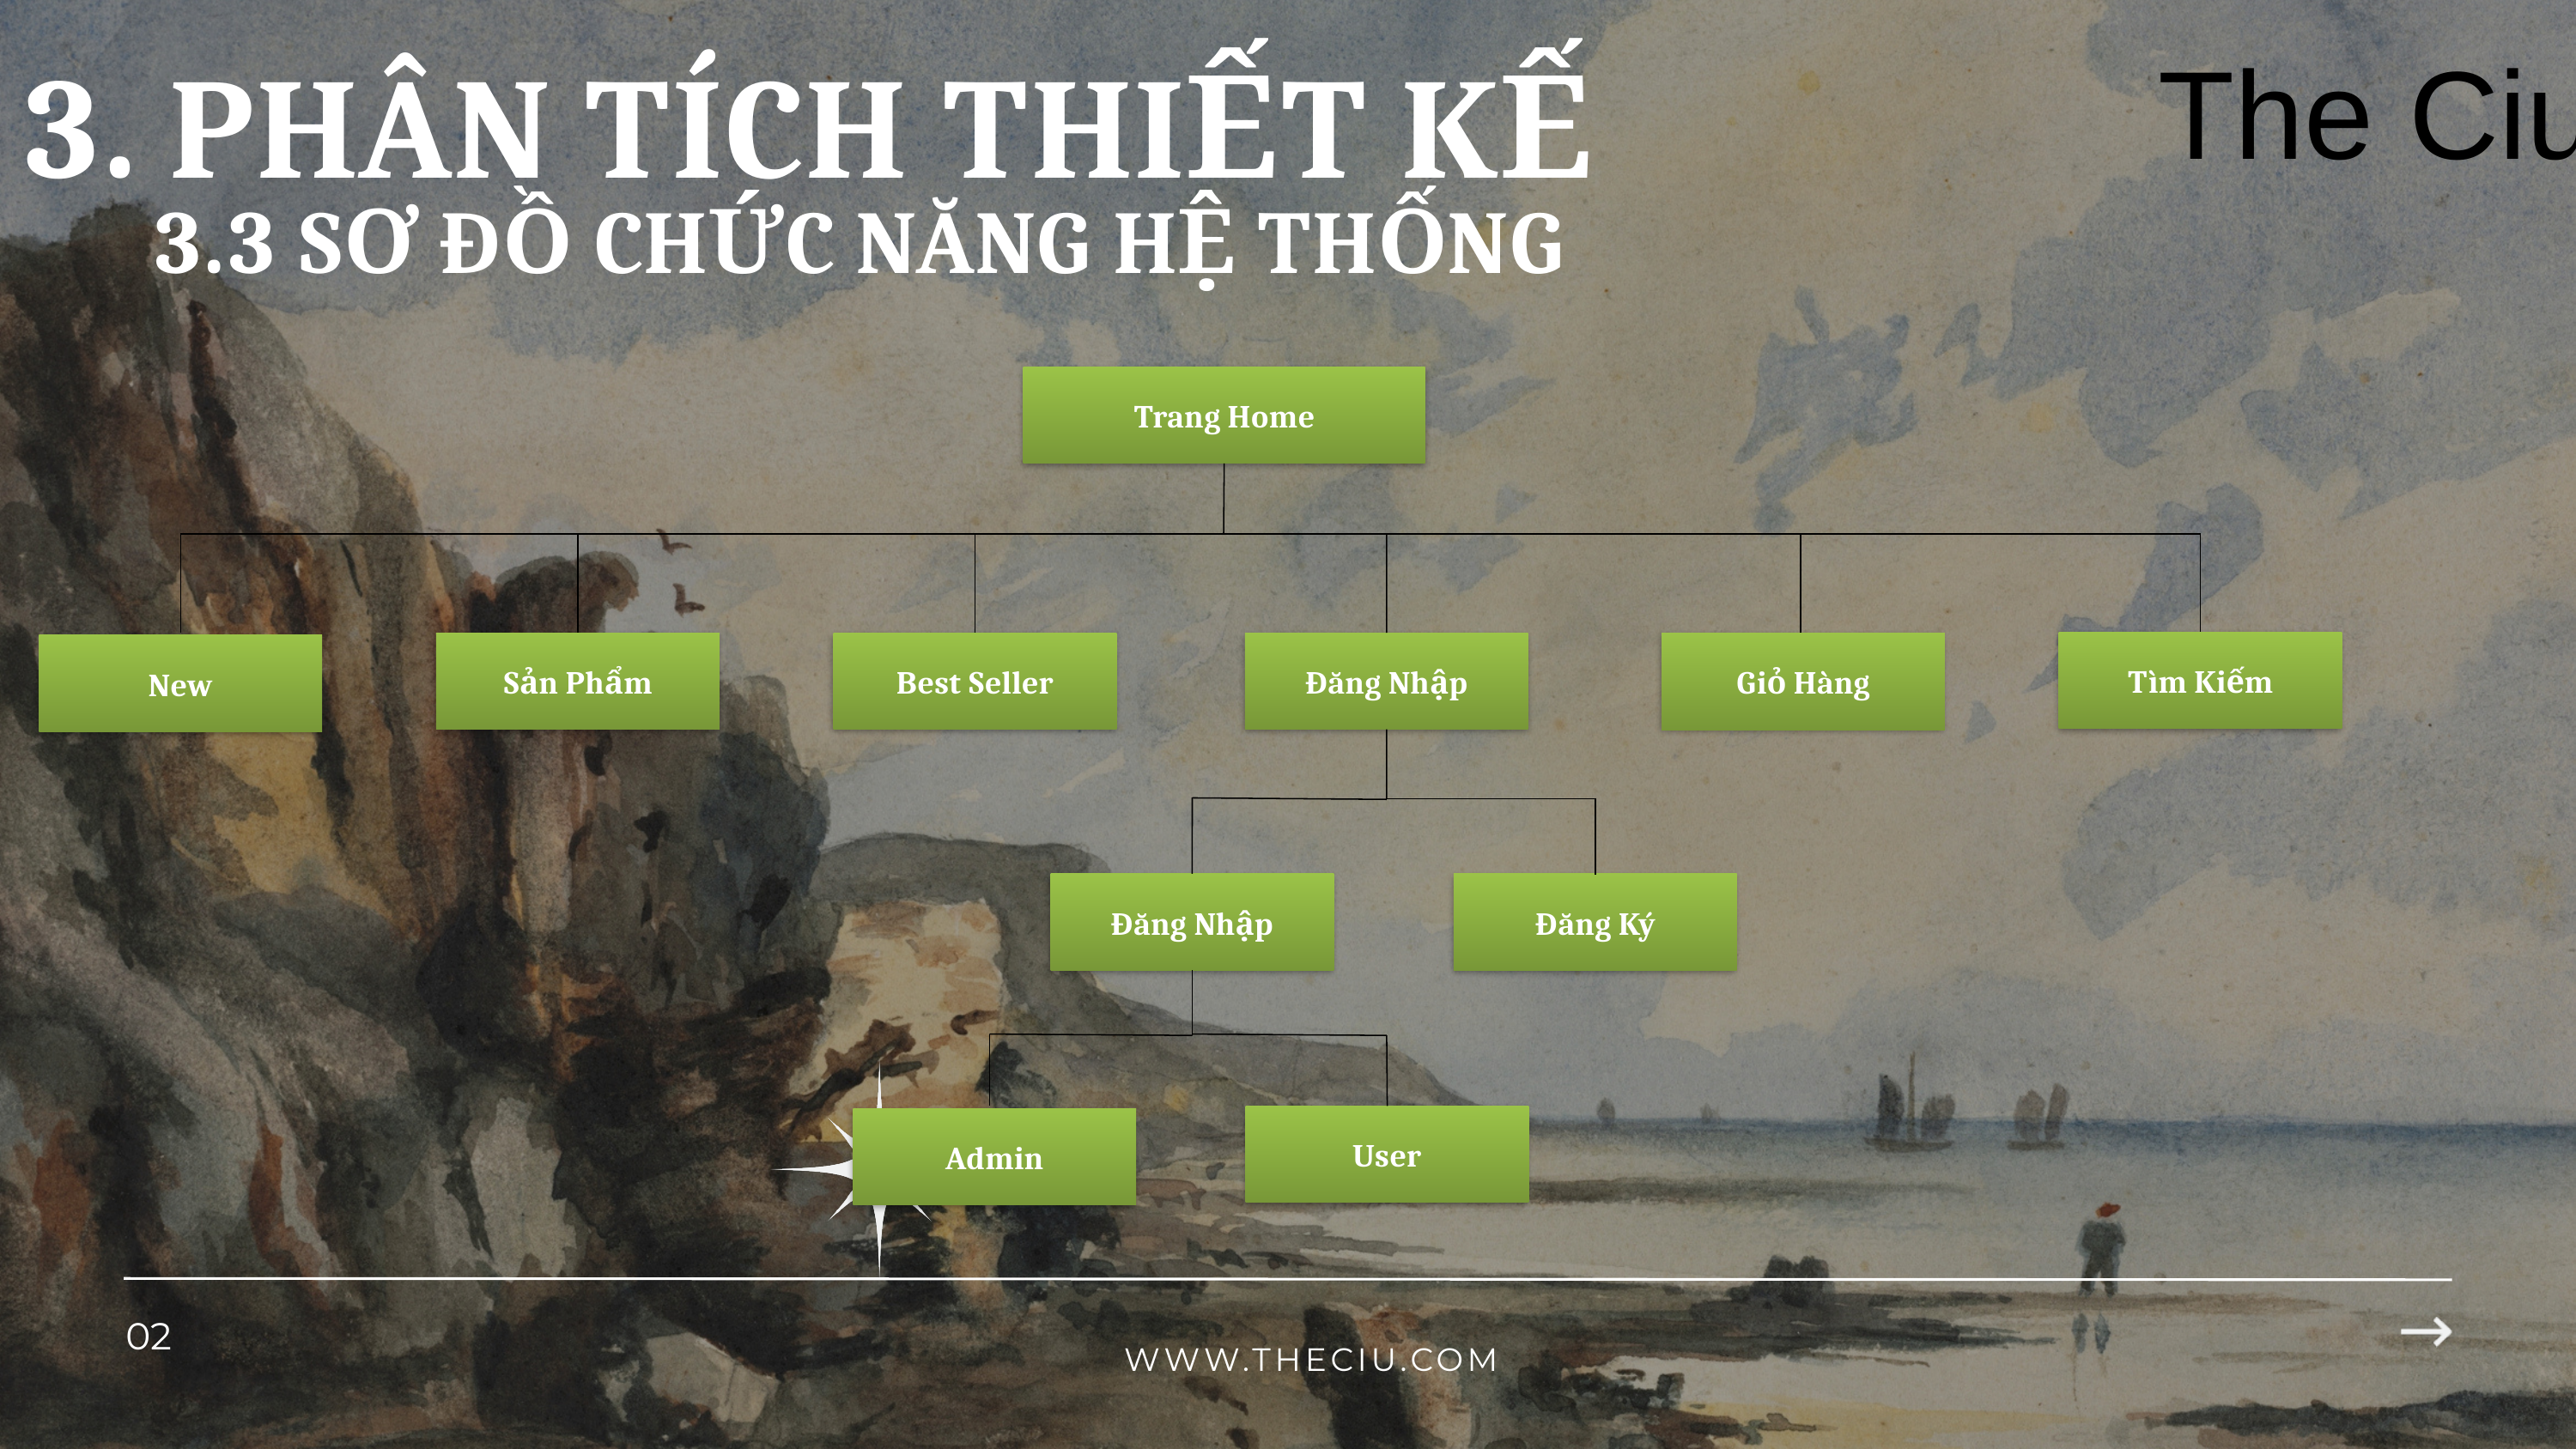

3. PHÂN TÍCH THIẾT KẾ
The Ciu
3.3 SƠ ĐỒ CHỨC NĂNG HỆ THỐNG
Trang Home
Tìm Kiếm
Sản Phẩm
Best Seller
Đăng Nhập
Giỏ Hàng
New
Đăng Nhập
Đăng Ký

User
Admin

02

WWW.THECIU.COM